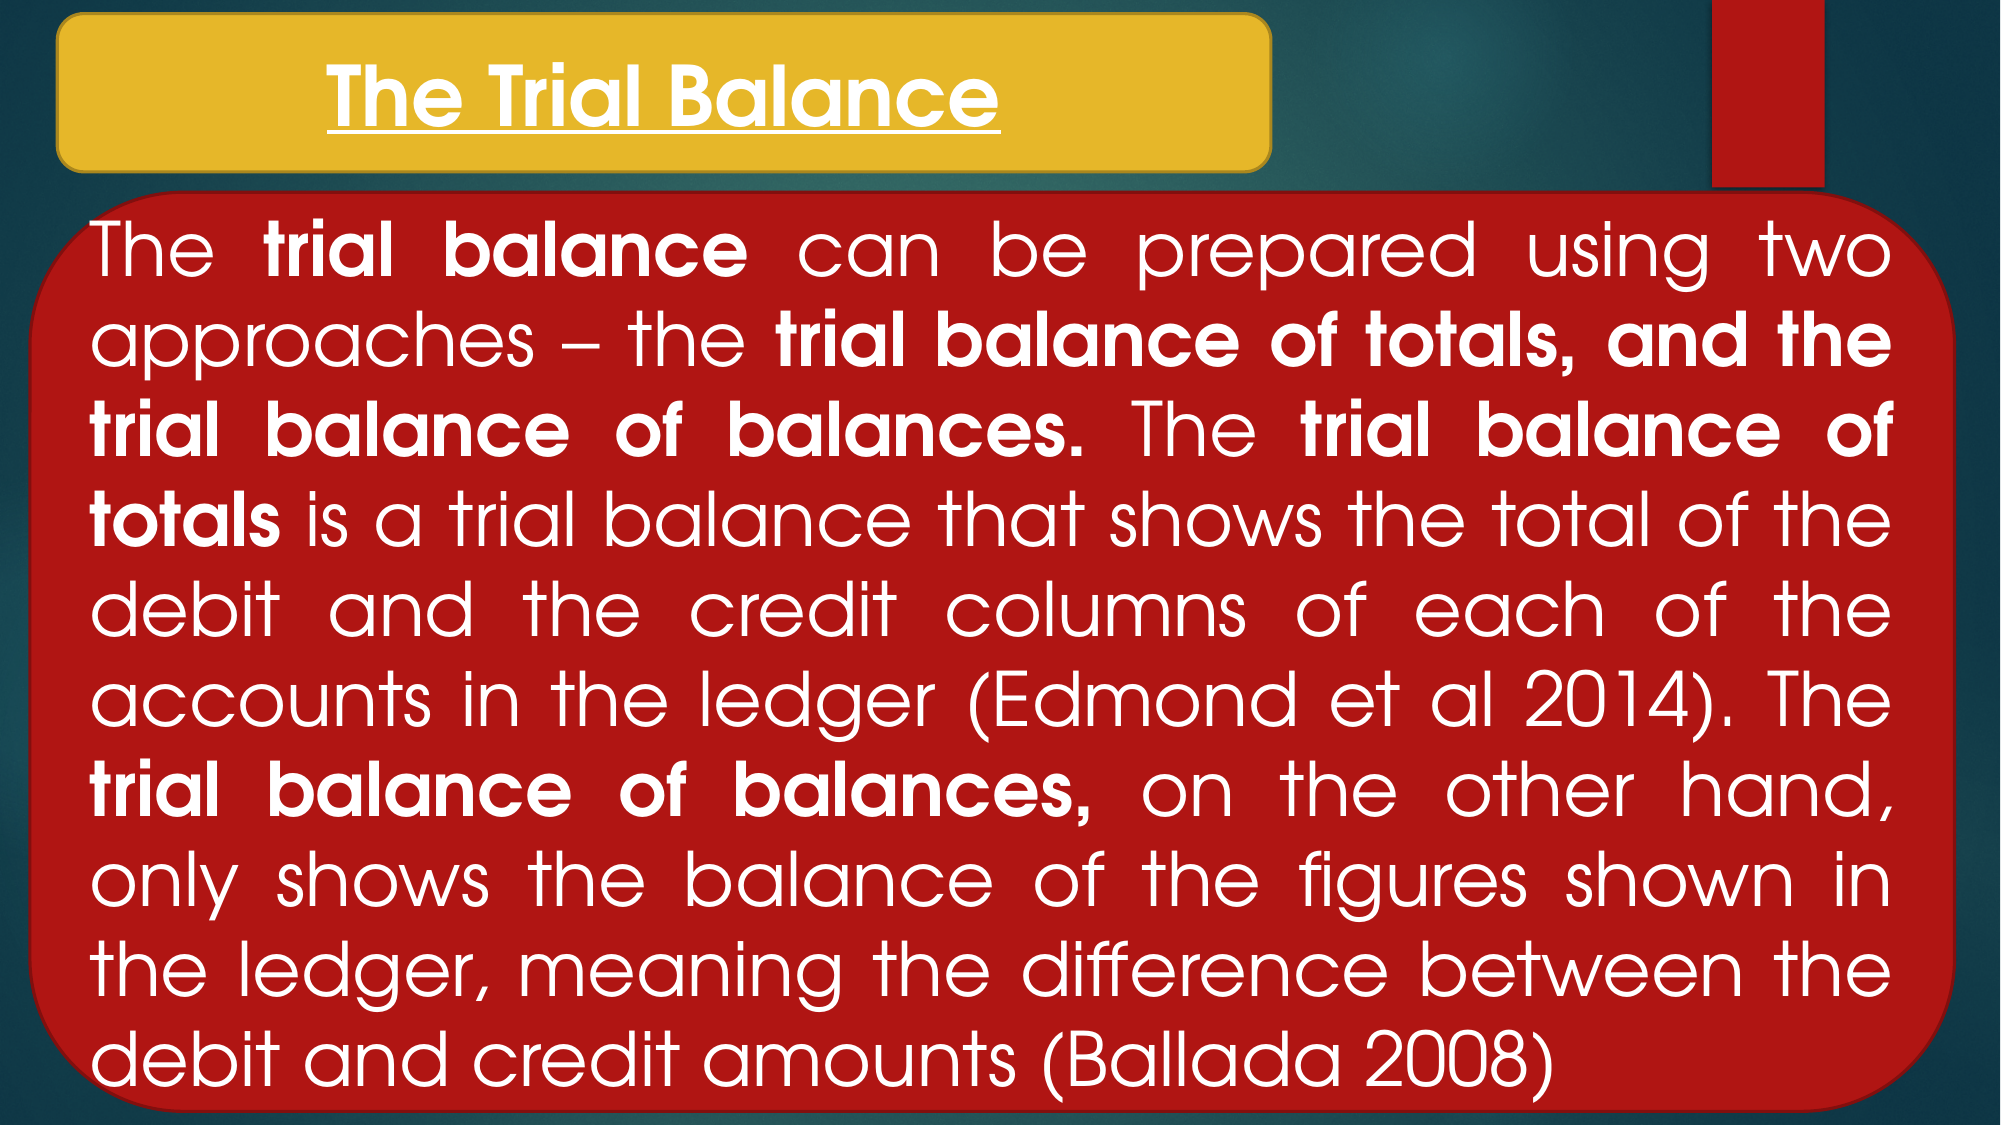

The Trial Balance
The trial balance can be prepared using two approaches – the trial balance of totals, and the trial balance of balances. The trial balance of totals is a trial balance that shows the total of the debit and the credit columns of each of the accounts in the ledger (Edmond et al 2014). The trial balance of balances, on the other hand, only shows the balance of the figures shown in the ledger, meaning the difference between the debit and credit amounts (Ballada 2008)